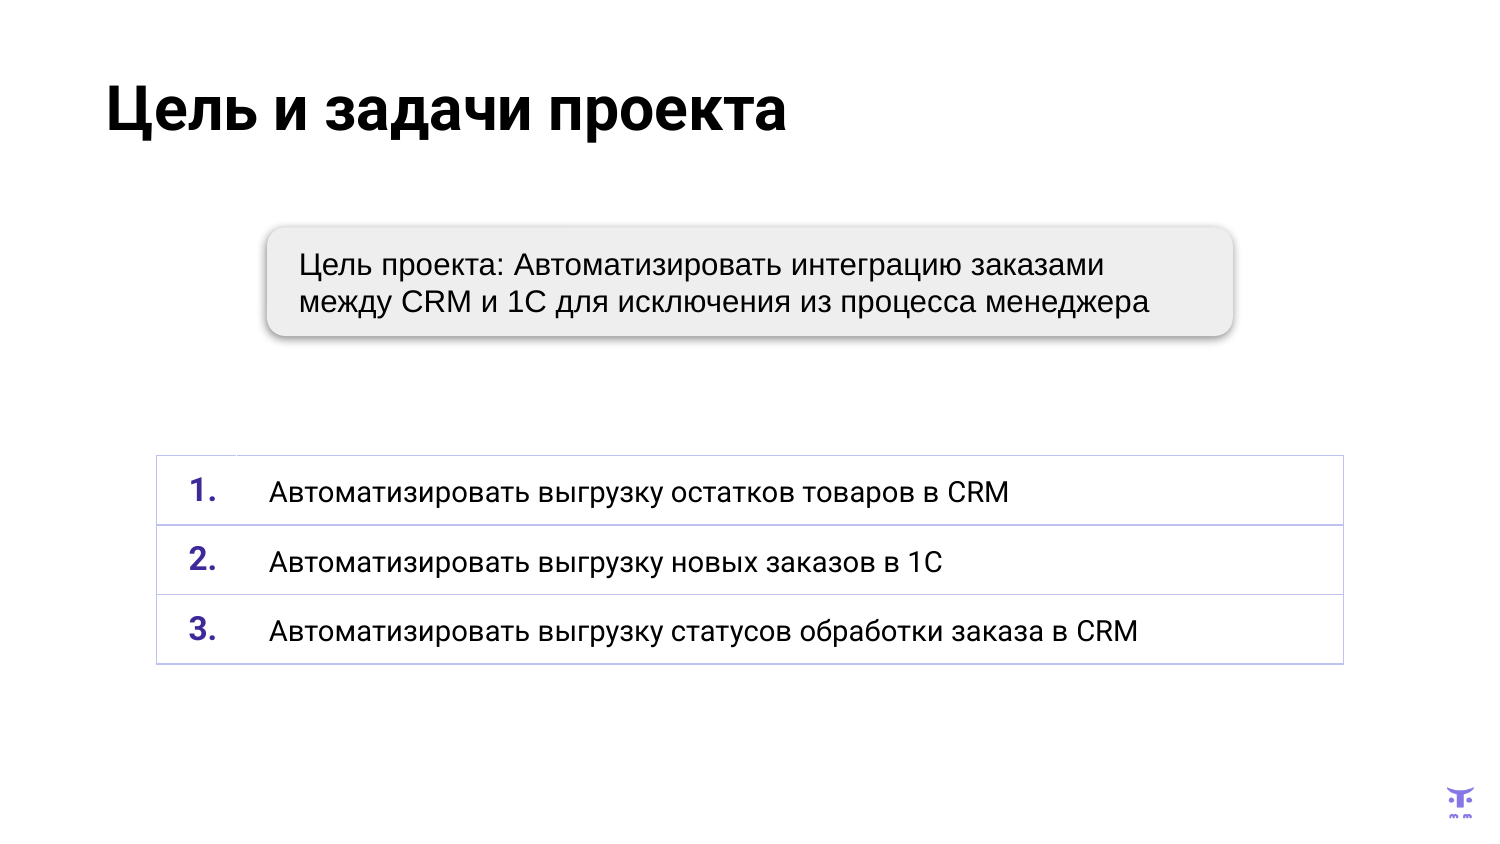

Цель и задачи проекта
Цель проекта: Автоматизировать интеграцию заказами между CRM и 1С для исключения из процесса менеджера
| 1. | Автоматизировать выгрузку остатков товаров в CRM |
| --- | --- |
| 2. | Автоматизировать выгрузку новых заказов в 1С |
| 3. | Автоматизировать выгрузку статусов обработки заказа в CRM |